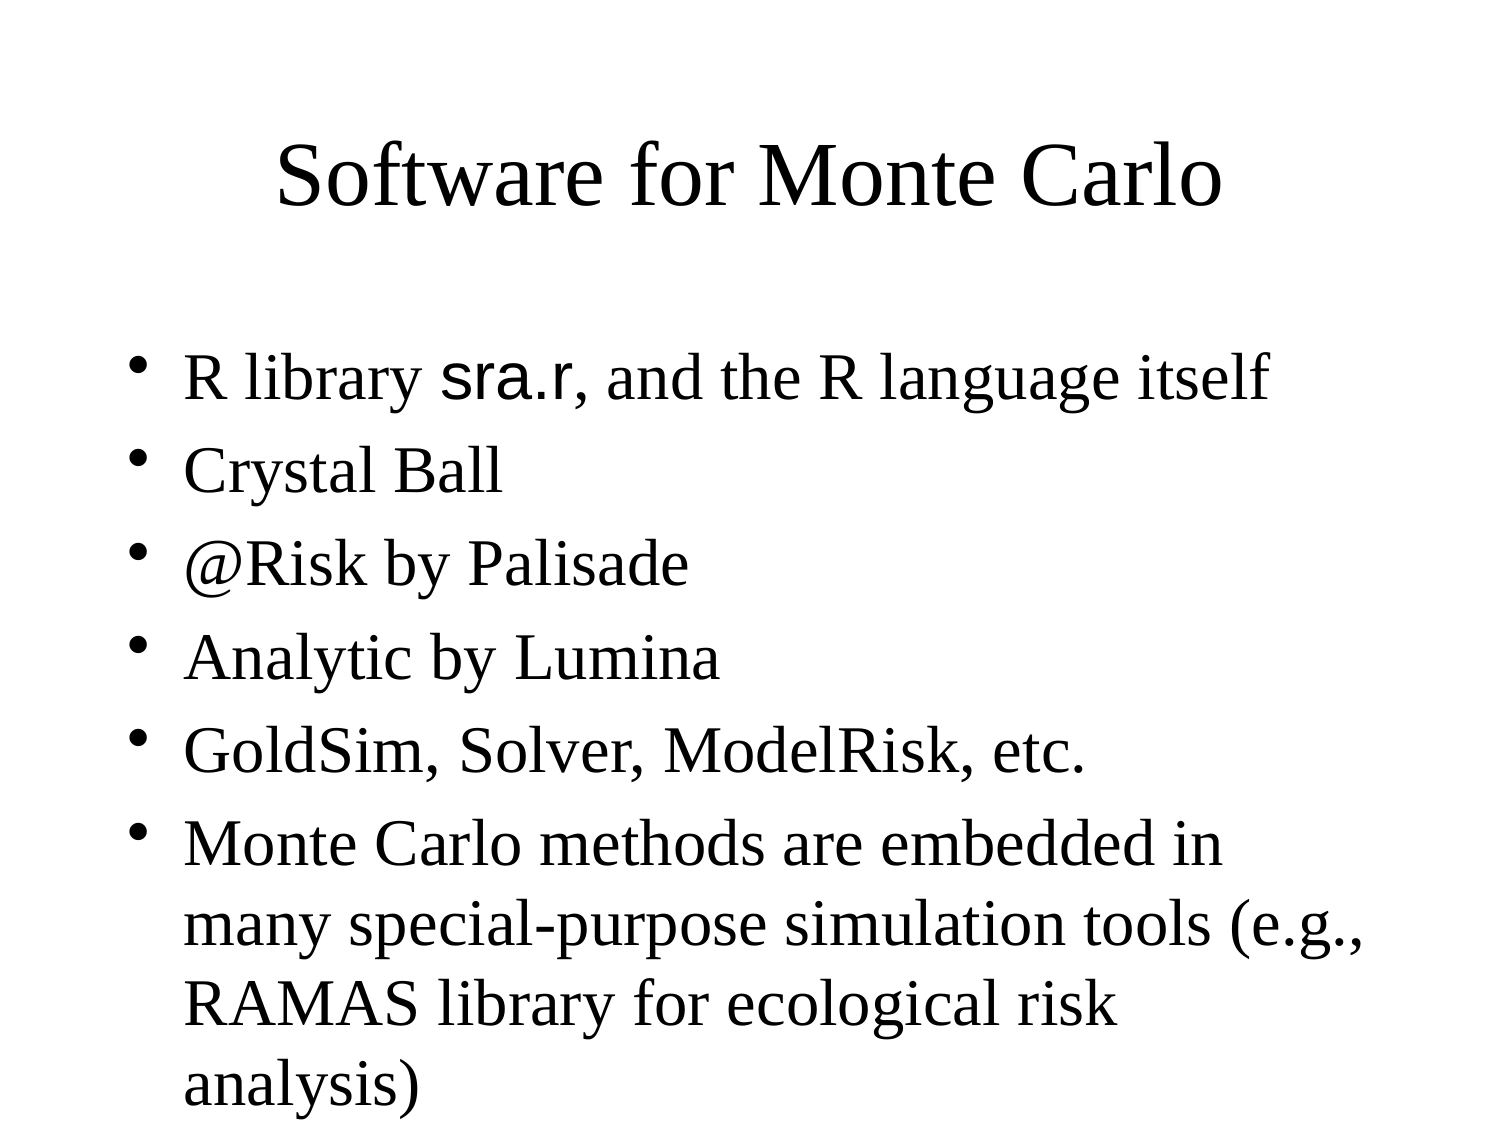

# Software for Monte Carlo
R library sra.r, and the R language itself
Crystal Ball
@Risk by Palisade
Analytic by Lumina
GoldSim, Solver, ModelRisk, etc.
Monte Carlo methods are embedded in many special-purpose simulation tools (e.g., RAMAS library for ecological risk analysis)